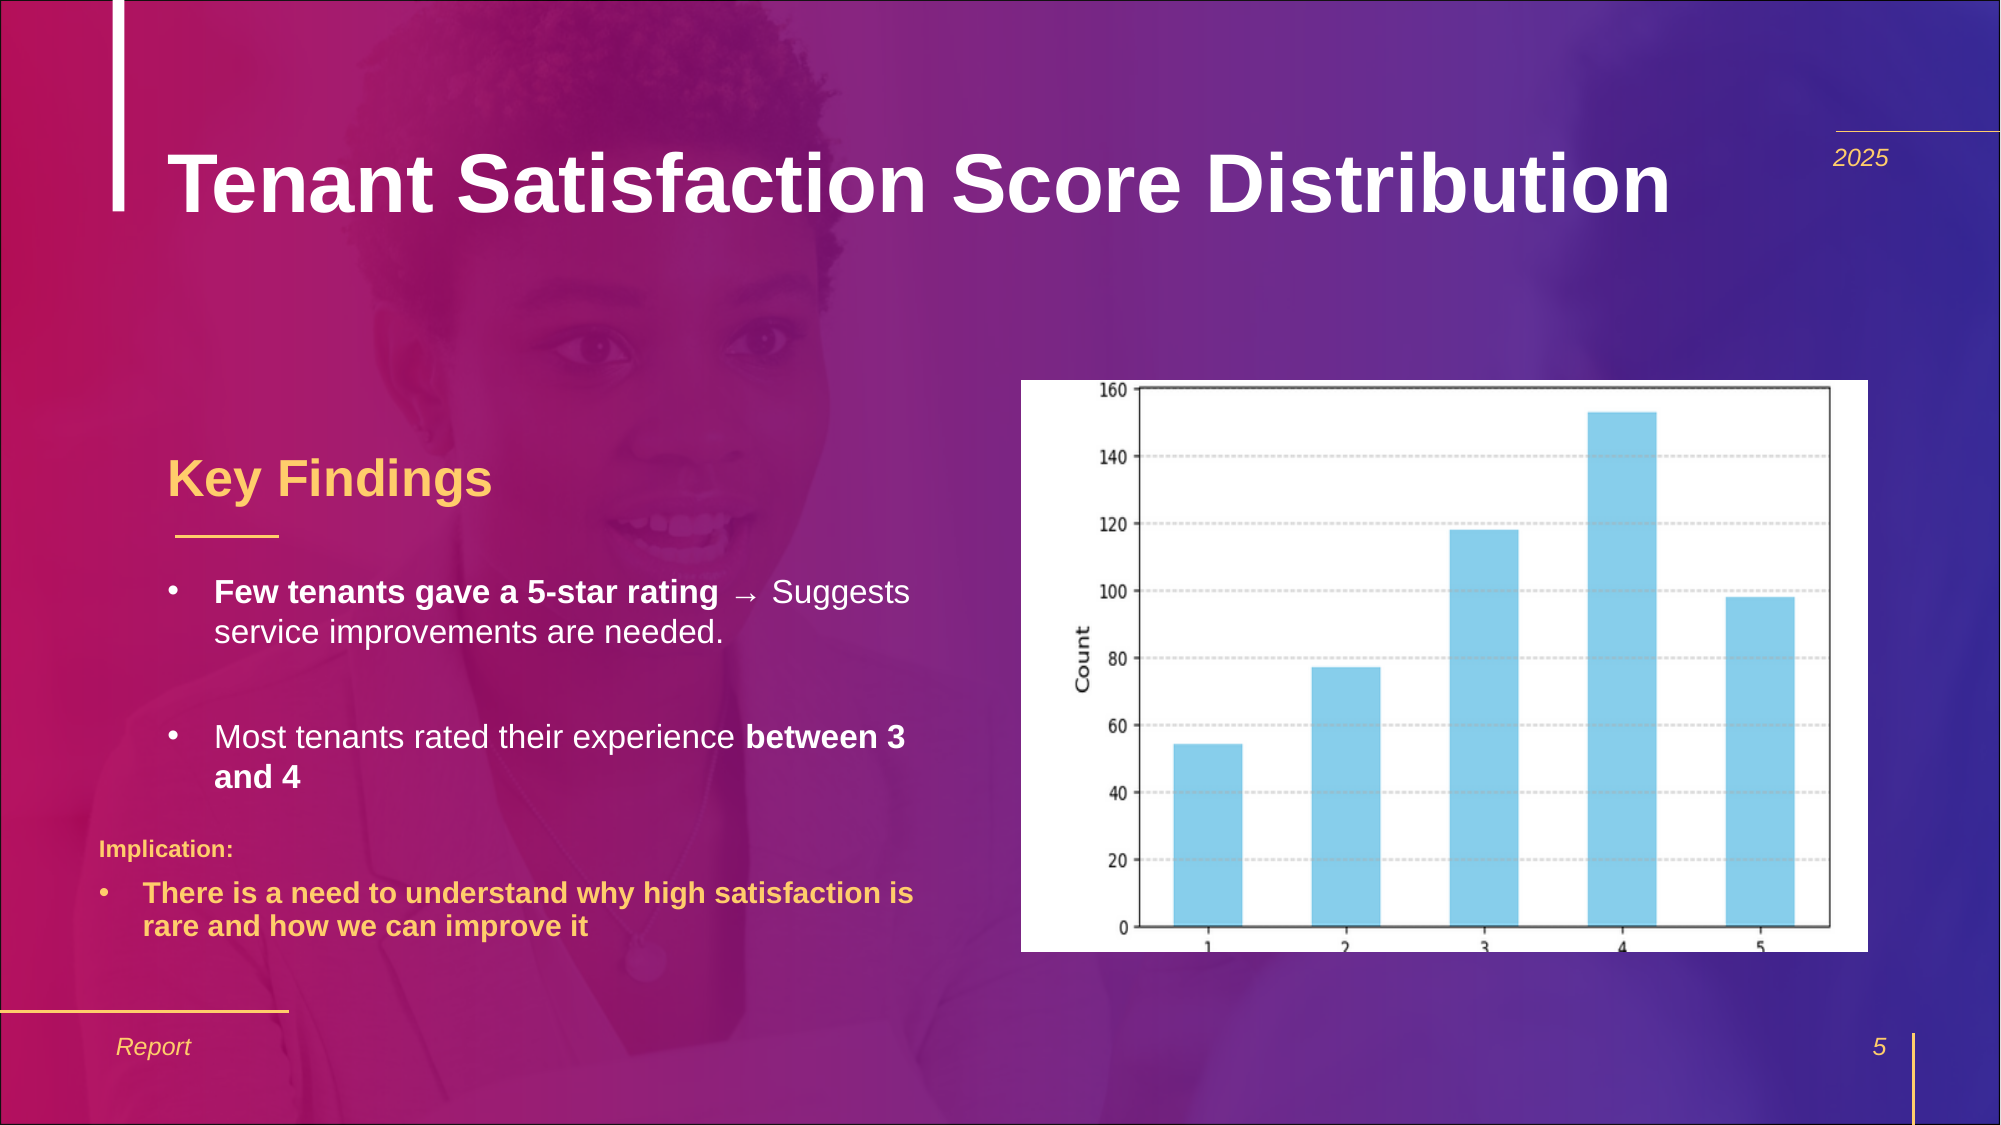

# Tenant Satisfaction Score Distribution
2025

### Chart:

| Category | Series 1 |
|---|---|
| 20XX | 10000.0 |
| 20XX | 20000.0 |
| 20XX | 30000.0 |
| 20XX | 40000.0 |
| 20XX | 50000.0 |
Key Findings
Few tenants gave a 5-star rating → Suggests service improvements are needed.

Most tenants rated their experience between 3 and 4

Implication:
There is a need to understand why high satisfaction is rare and how we can improve it
Report
5